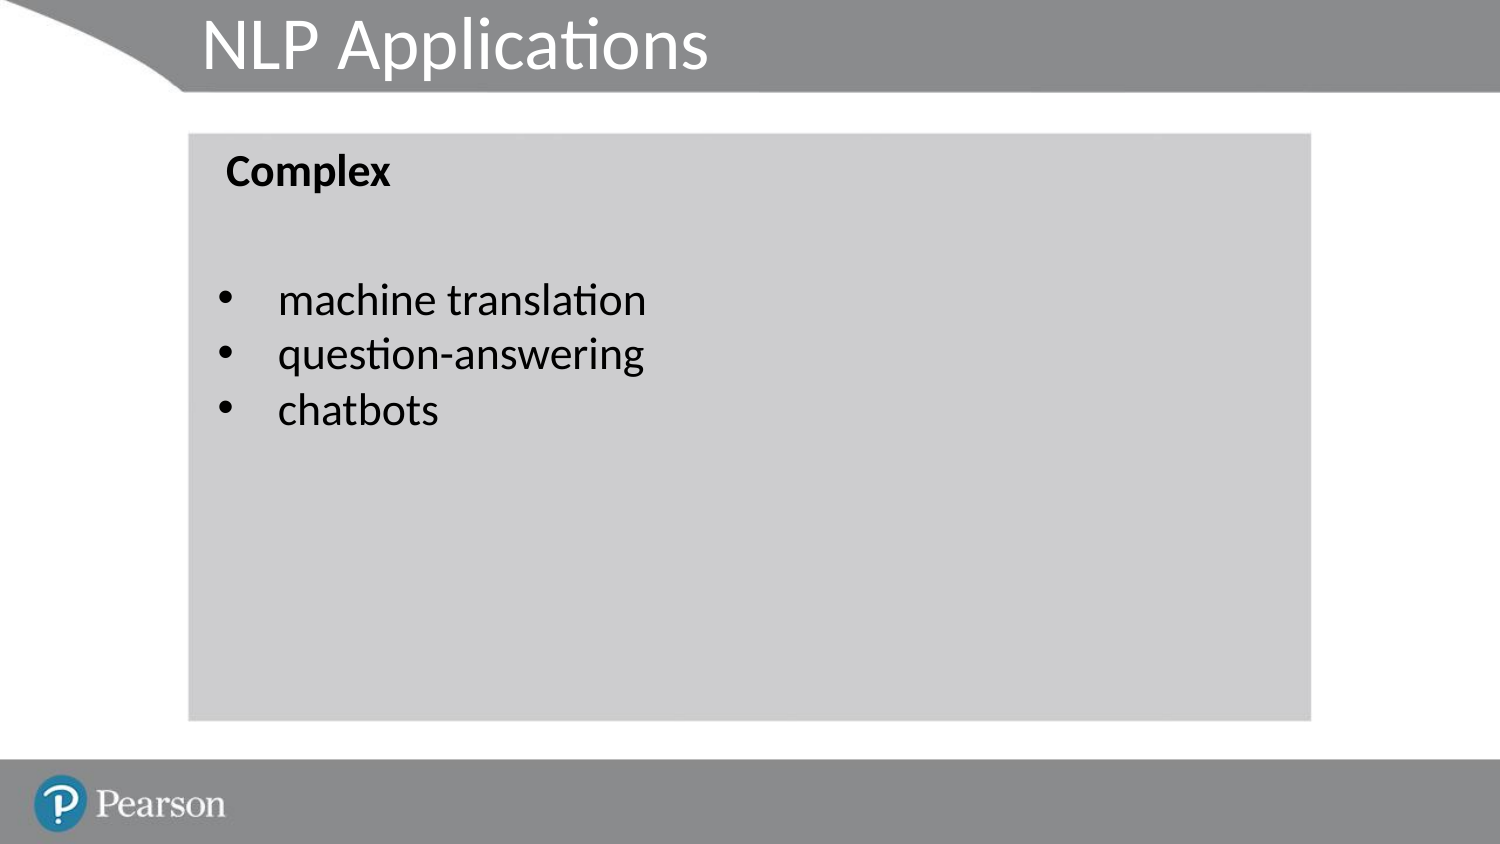

NLP Applications
Complex

machine translation
question-answering
chatbots